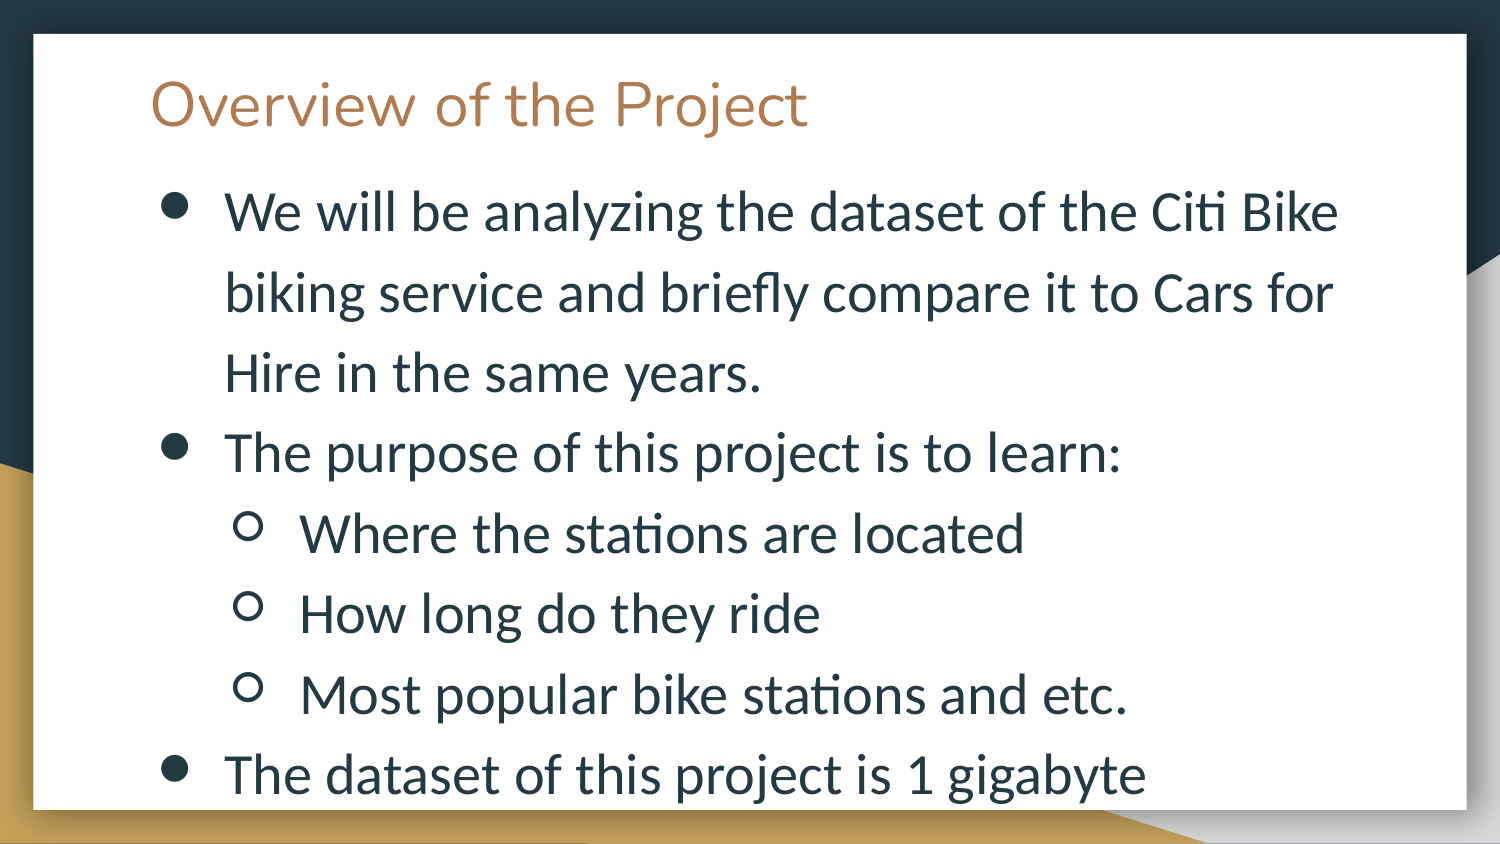

# Overview of the Project
We will be analyzing the dataset of the Citi Bike biking service and briefly compare it to Cars for Hire in the same years.
The purpose of this project is to learn:
Where the stations are located
How long do they ride
Most popular bike stations and etc.
The dataset of this project is 1 gigabyte